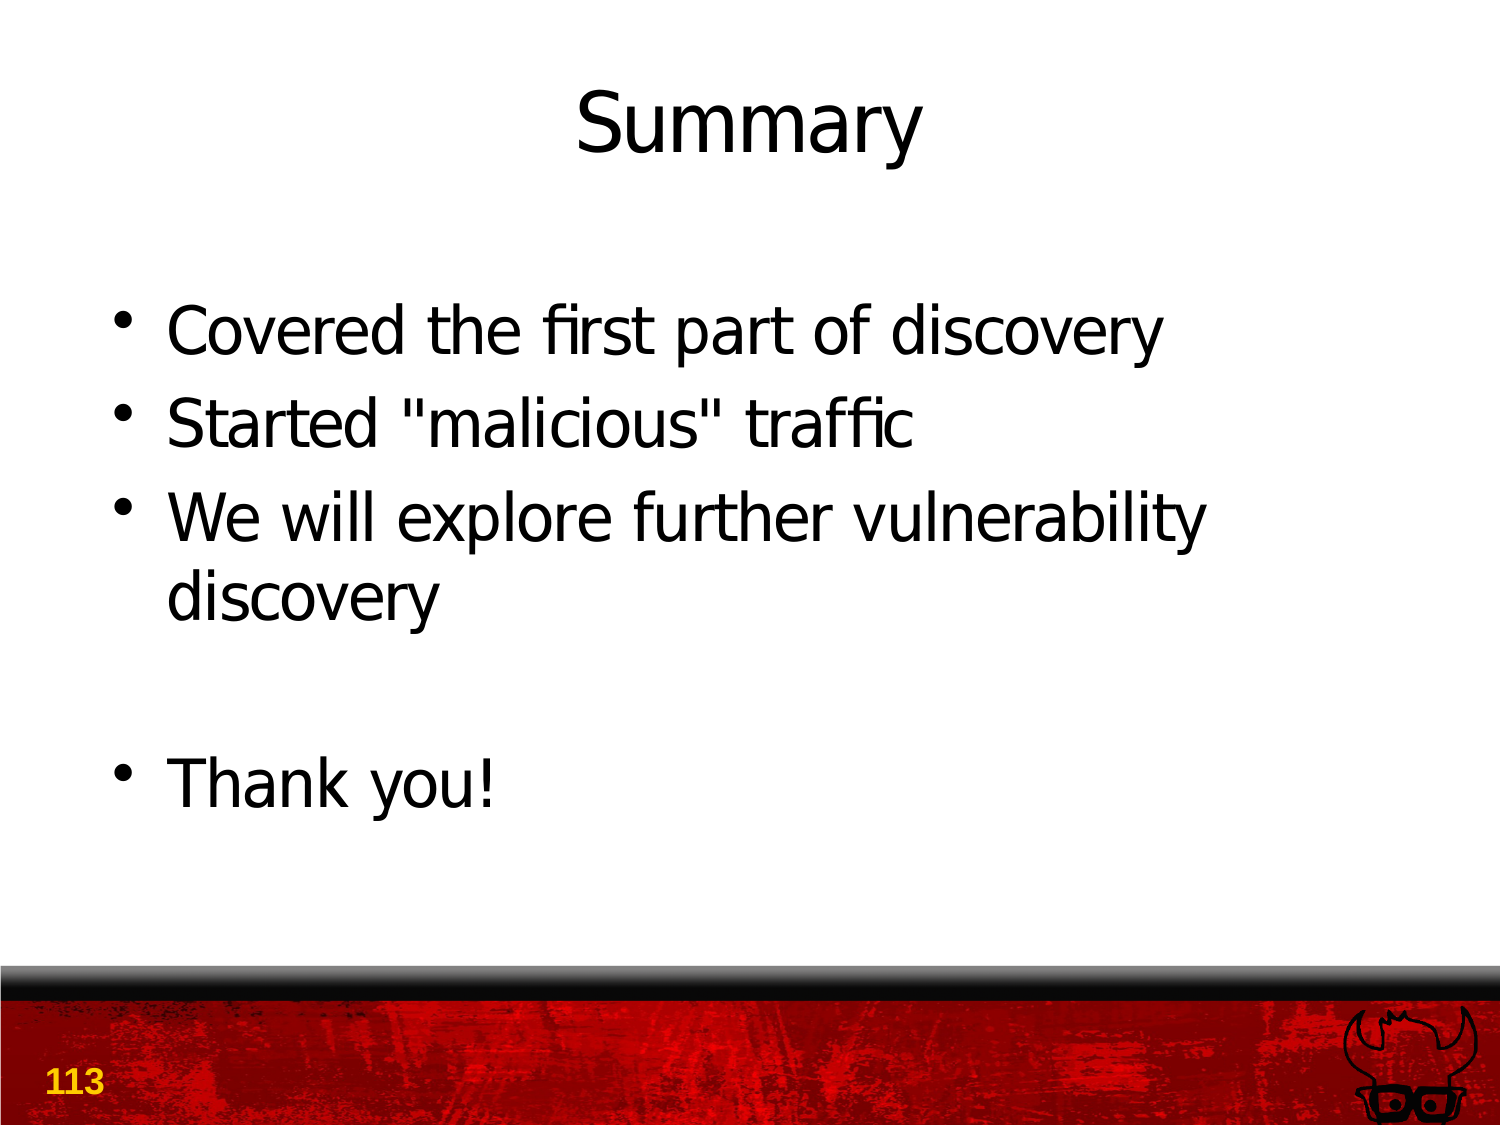

# Summary
Covered the first part of discovery
Started "malicious" traffic
We will explore further vulnerability discovery

Thank you!